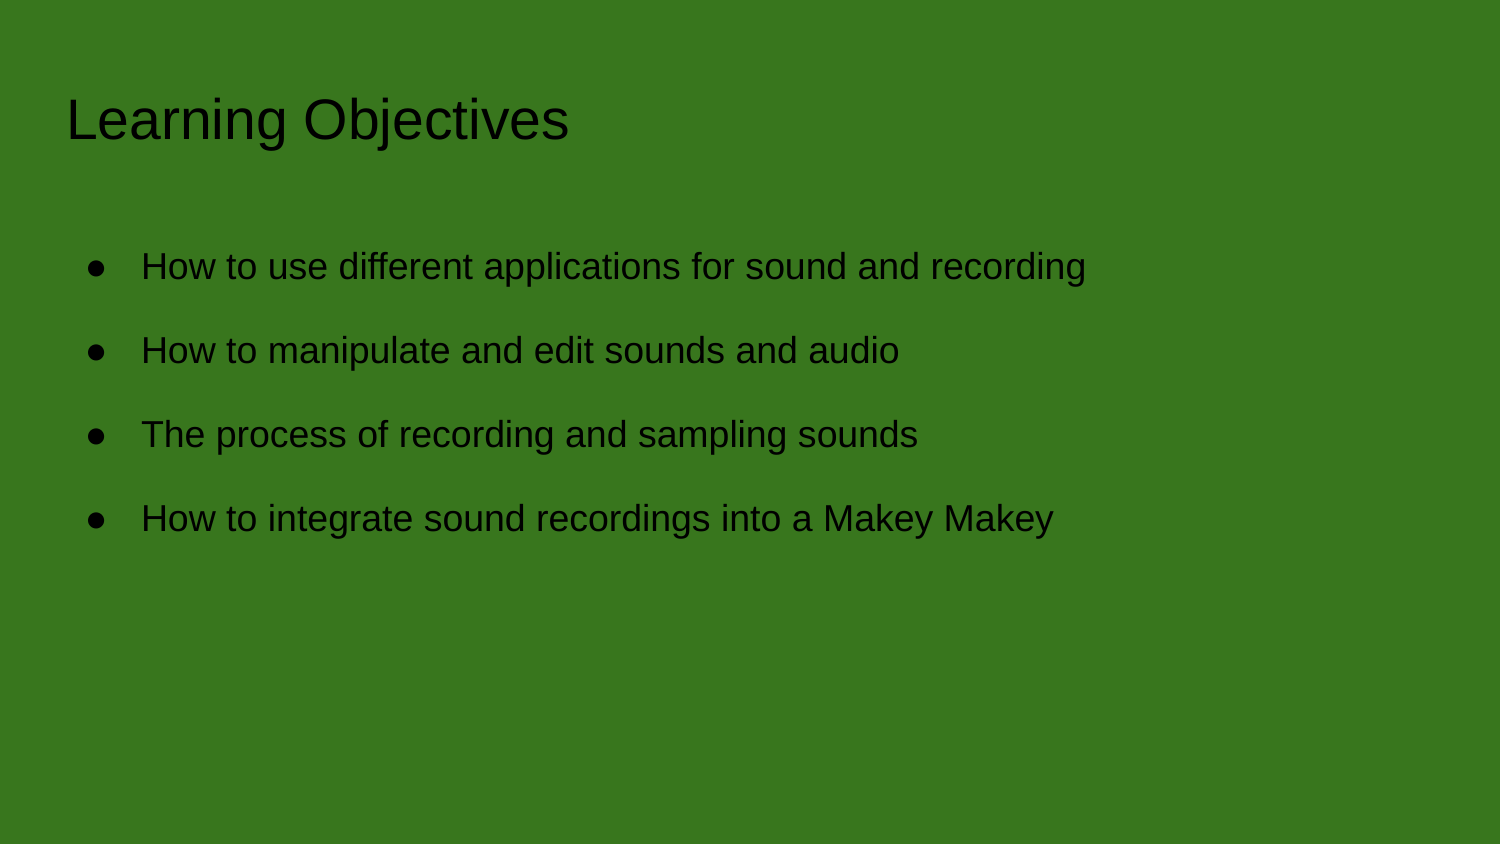

# Learning Objectives
How to use different applications for sound and recording
How to manipulate and edit sounds and audio
The process of recording and sampling sounds
How to integrate sound recordings into a Makey Makey